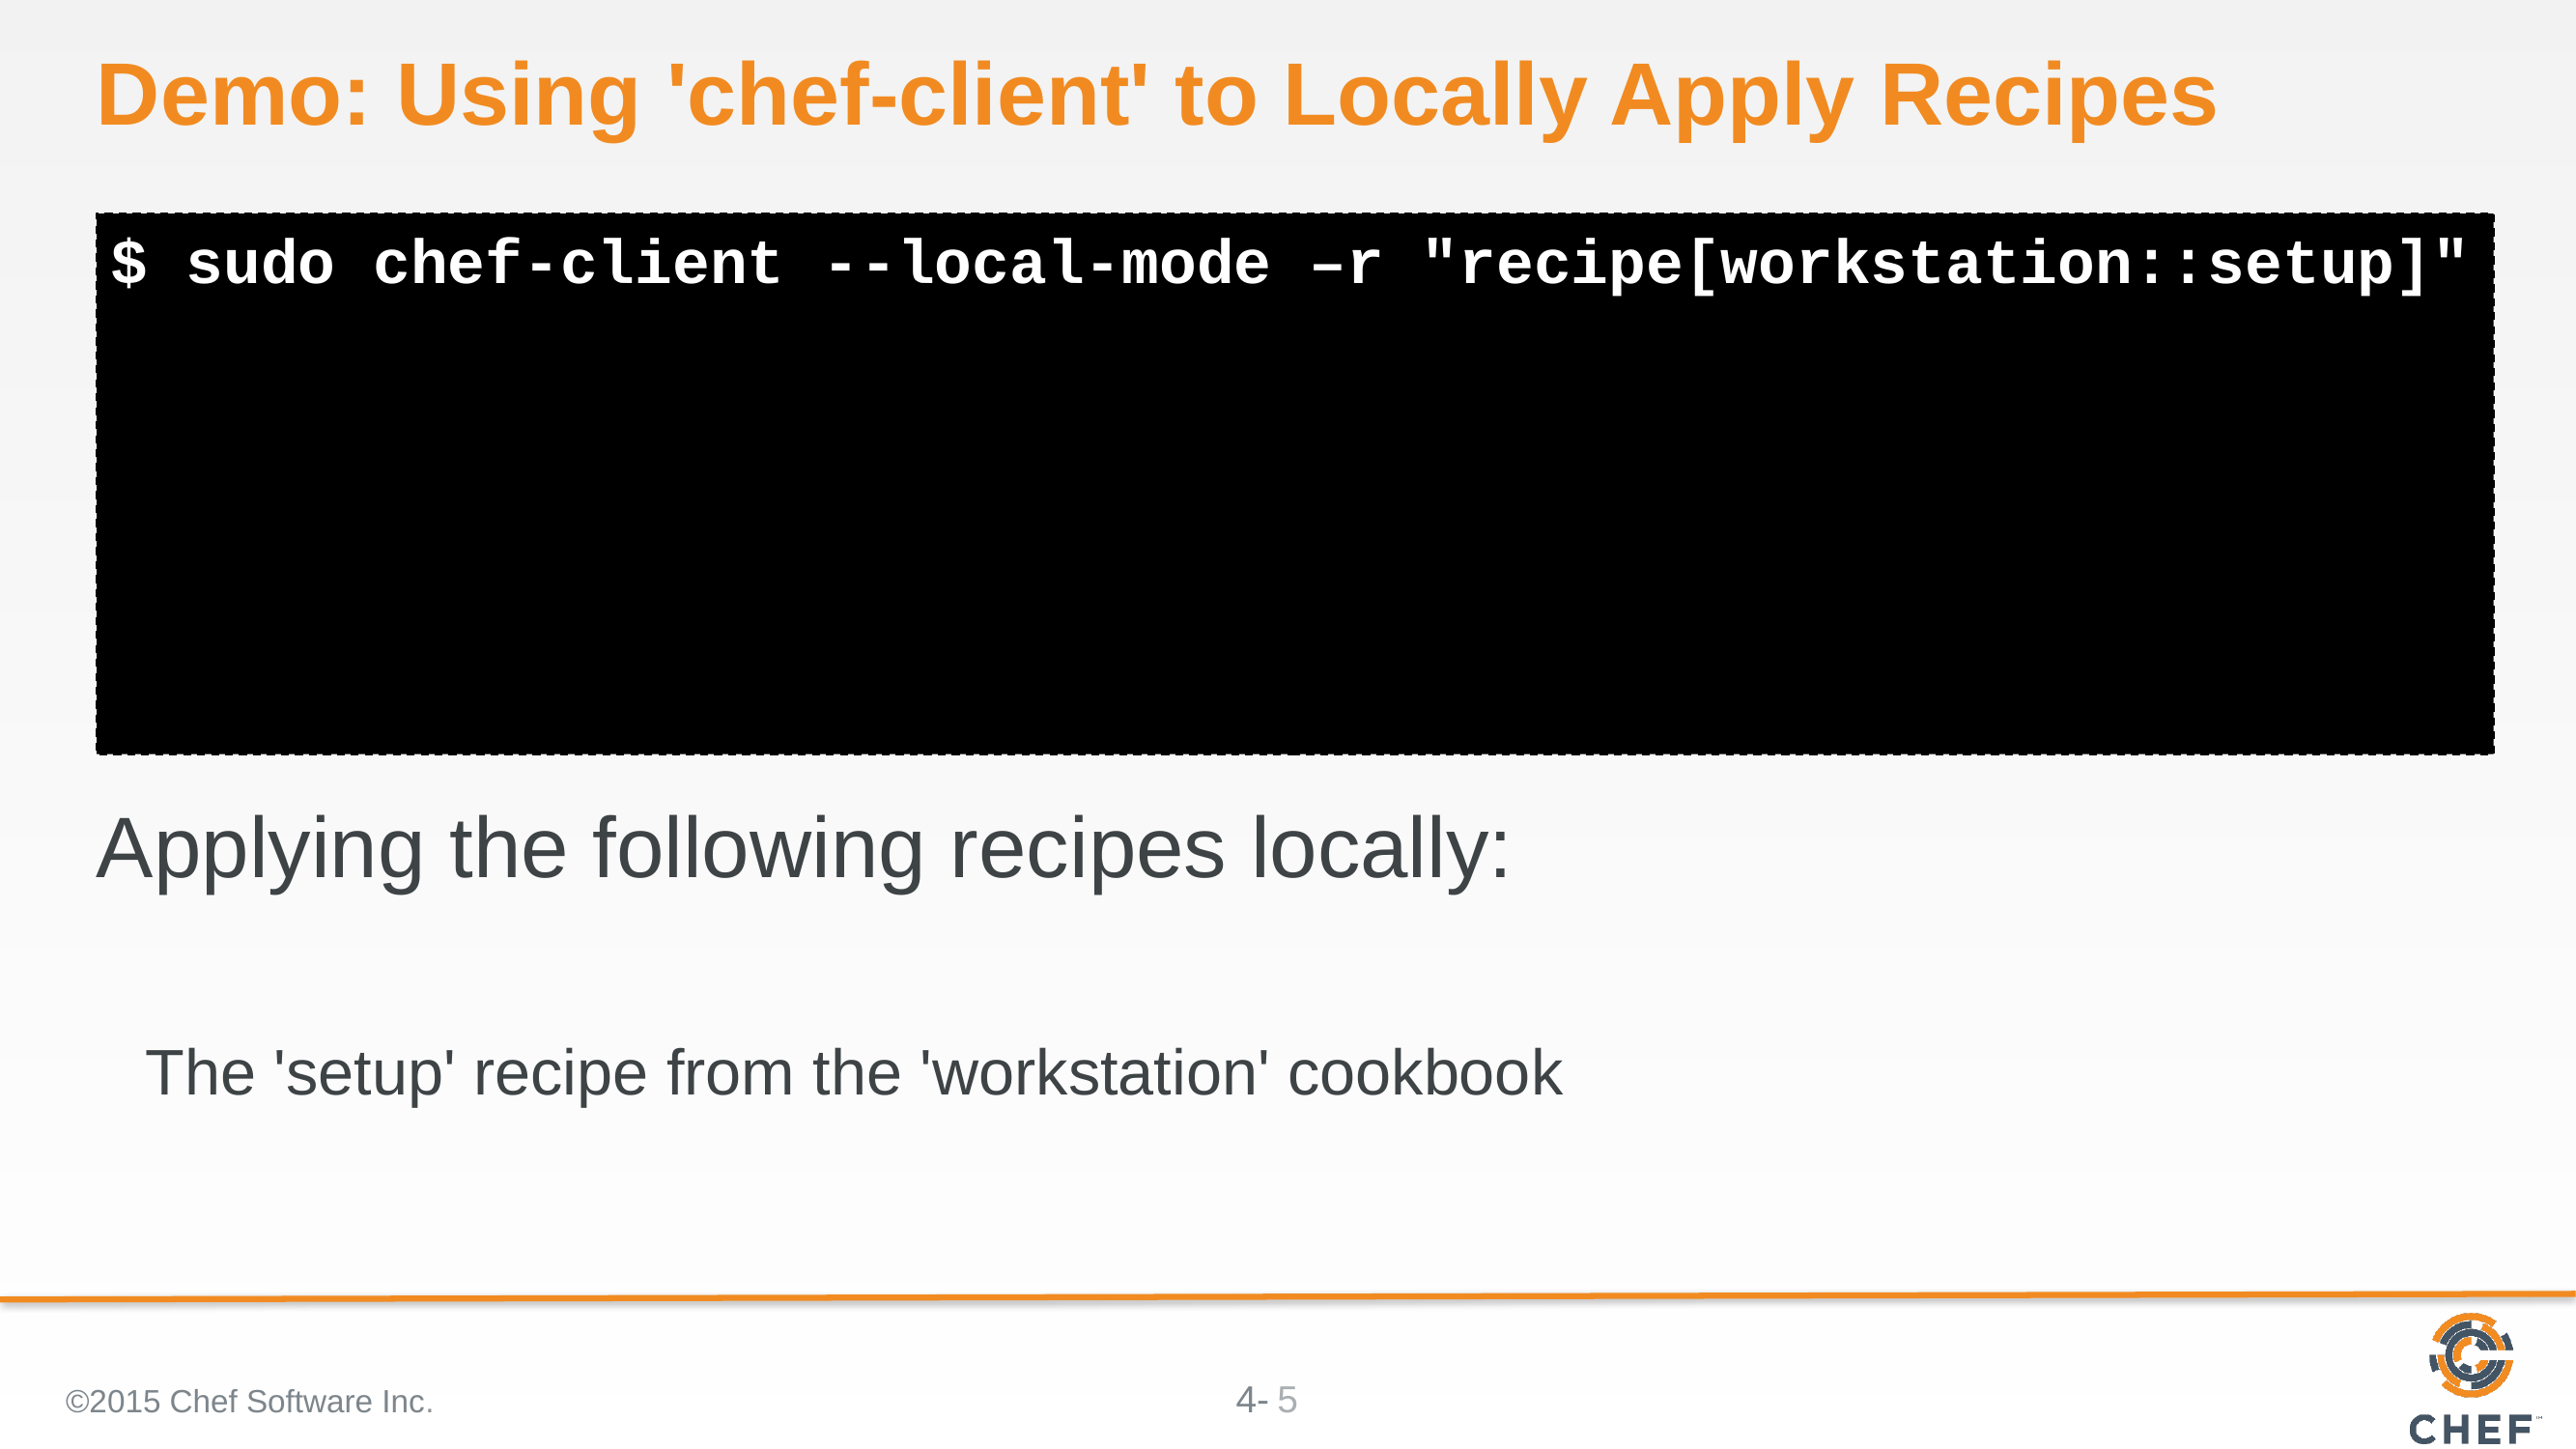

# Demo: Using 'chef-client' to Locally Apply Recipes
$ sudo chef-client --local-mode –r "recipe[workstation::setup]"
Applying the following recipes locally:

The 'setup' recipe from the 'workstation' cookbook

©2015 Chef Software Inc.
5